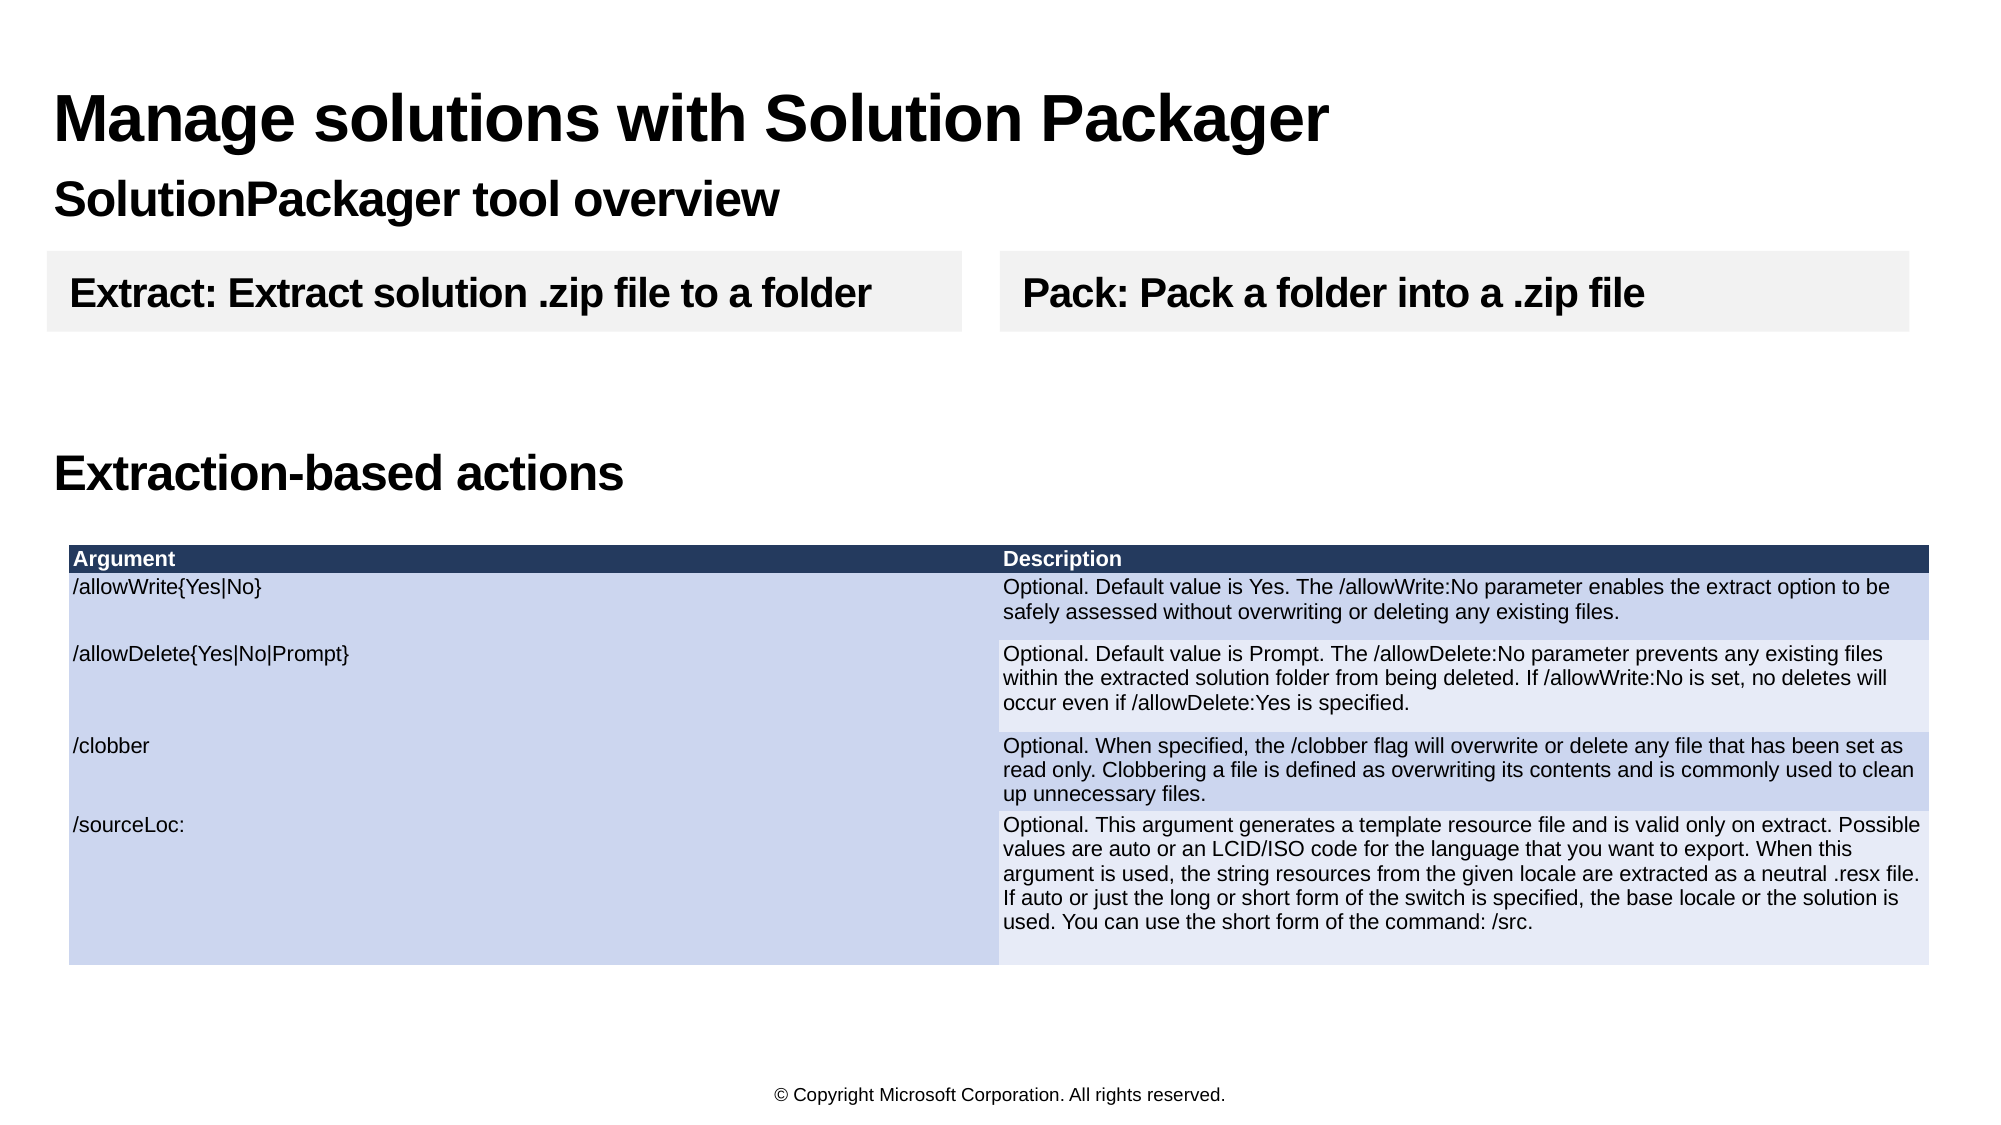

# Manage solutions with Solution Packager
SolutionPackager tool overview
Extract: Extract solution .zip file to a folder
Pack: Pack a folder into a .zip file
Extraction-based actions

| Argument | Description |
| --- | --- |
| /allowWrite{Yes|No} | Optional. Default value is Yes. The /allowWrite:No parameter enables the extract option to be safely assessed without overwriting or deleting any existing files. |
| /allowDelete{Yes|No|Prompt} | Optional. Default value is Prompt. The /allowDelete:No parameter prevents any existing files within the extracted solution folder from being deleted. If /allowWrite:No is set, no deletes will occur even if /allowDelete:Yes is specified. |
| /clobber | Optional. When specified, the /clobber flag will overwrite or delete any file that has been set as read only. Clobbering a file is defined as overwriting its contents and is commonly used to clean up unnecessary files. |
| /sourceLoc: | Optional. This argument generates a template resource file and is valid only on extract. Possible values are auto or an LCID/ISO code for the language that you want to export. When this argument is used, the string resources from the given locale are extracted as a neutral .resx file. If auto or just the long or short form of the switch is specified, the base locale or the solution is used. You can use the short form of the command: /src. |